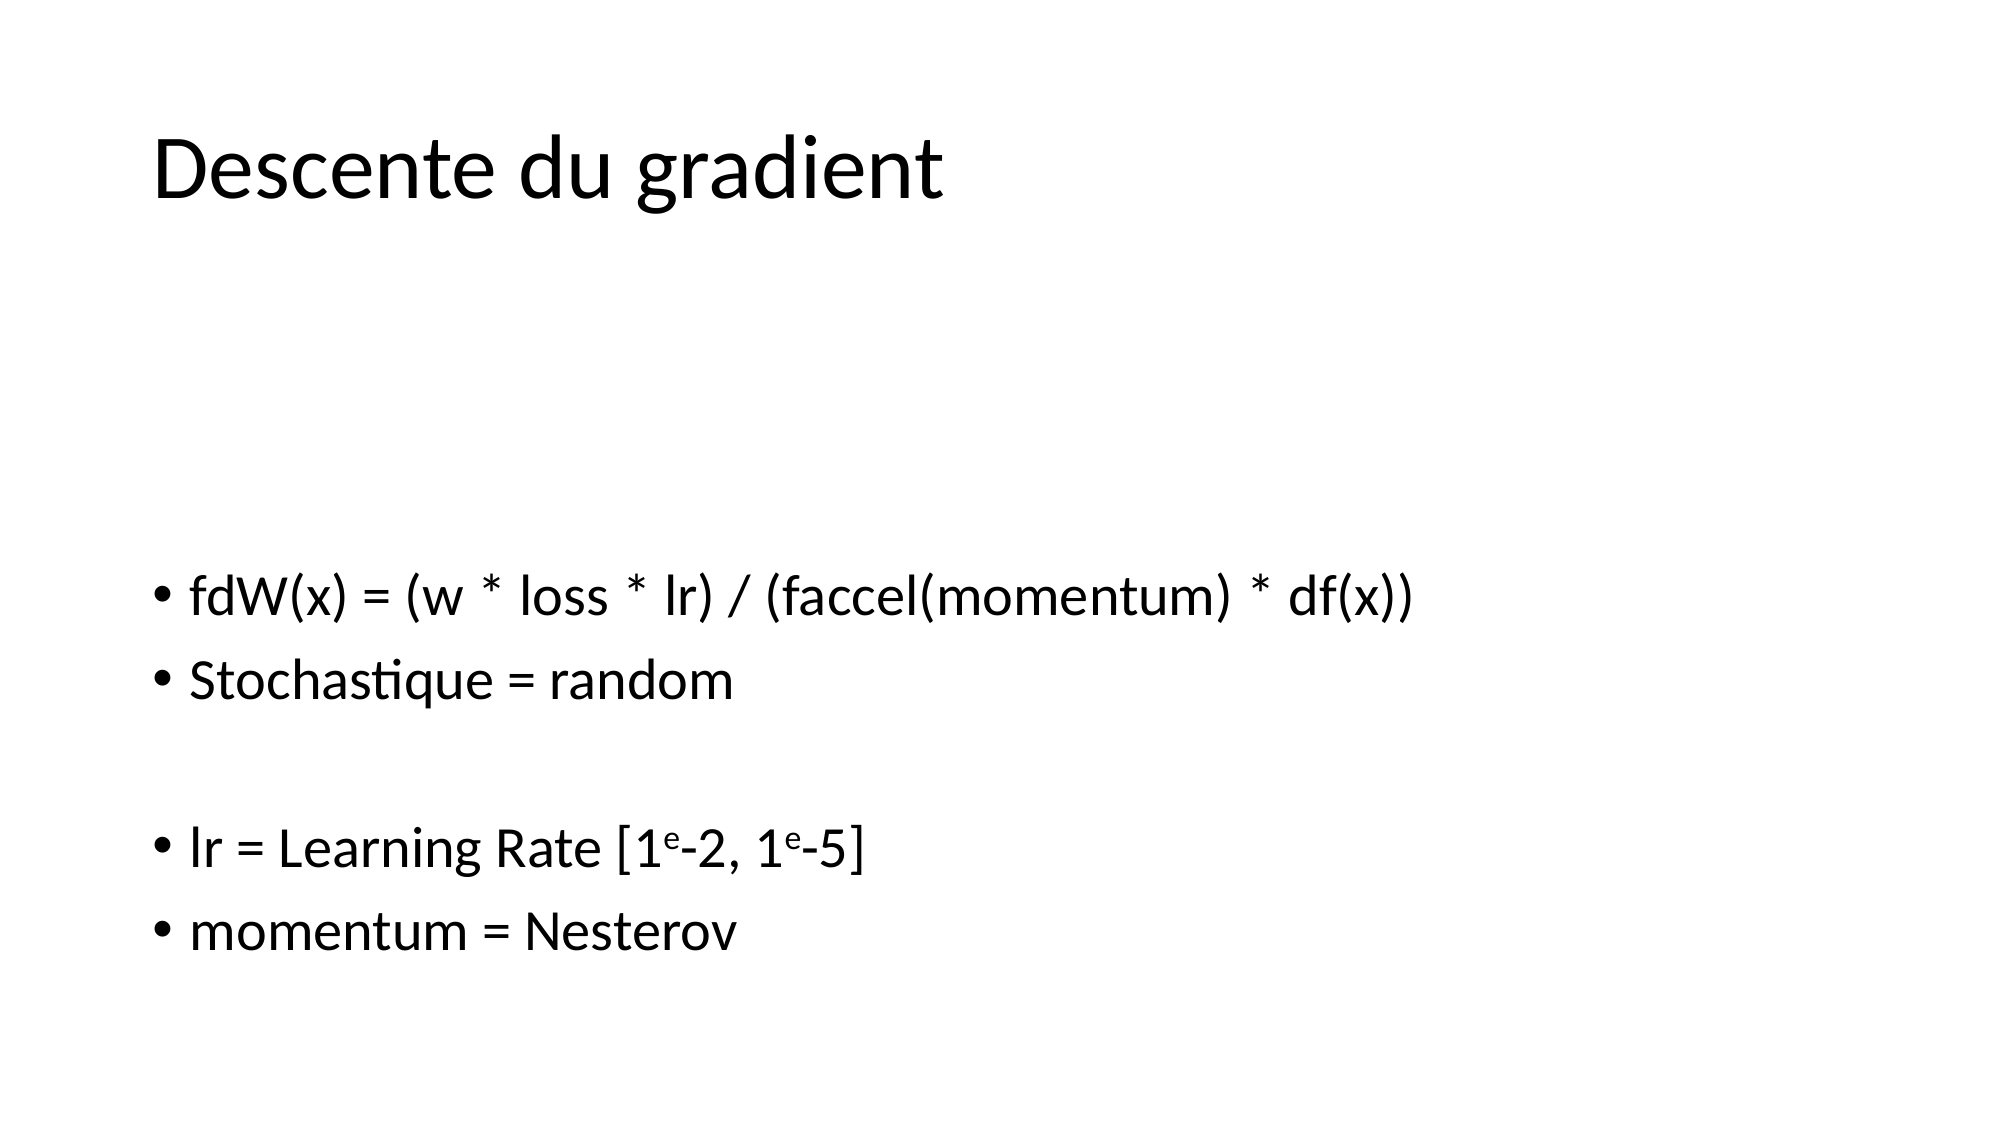

# Descente du gradient

fdW(x) = (w * loss * lr) / (faccel(momentum) * df(x))
Stochastique = random

lr = Learning Rate [1e-2, 1e-5]
momentum = Nesterov